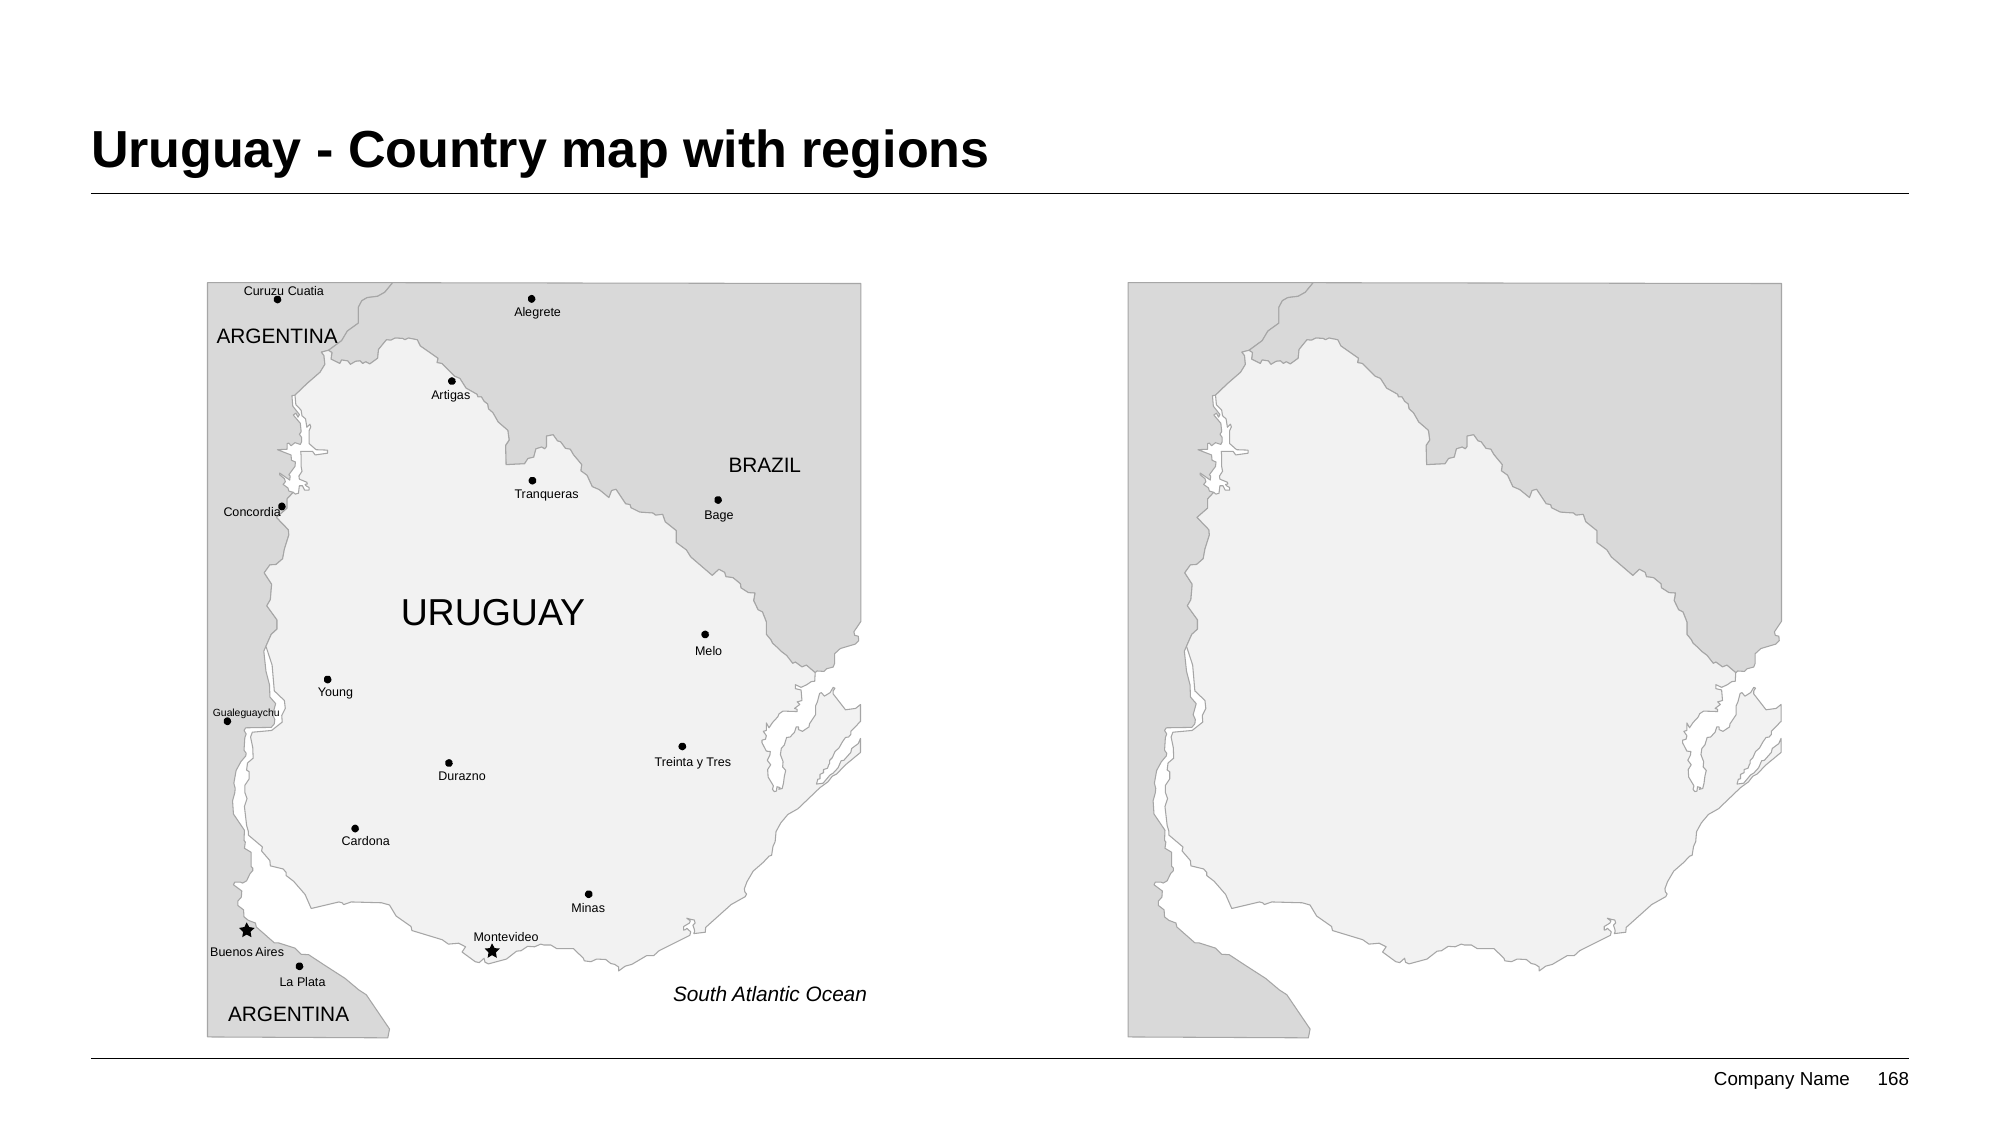

# Uruguay - Country map with regions

Curuzu Cuatia

Alegrete
ARGENTINA

Artigas
BRAZIL

Tranqueras

Concordia
Bage
URUGUAY

Melo

Young
Gualeguaychu

Treinta y Tres

Durazno

Cardona

Minas

Montevideo

Buenos Aires

La Plata
South Atlantic Ocean

ARGENTINA